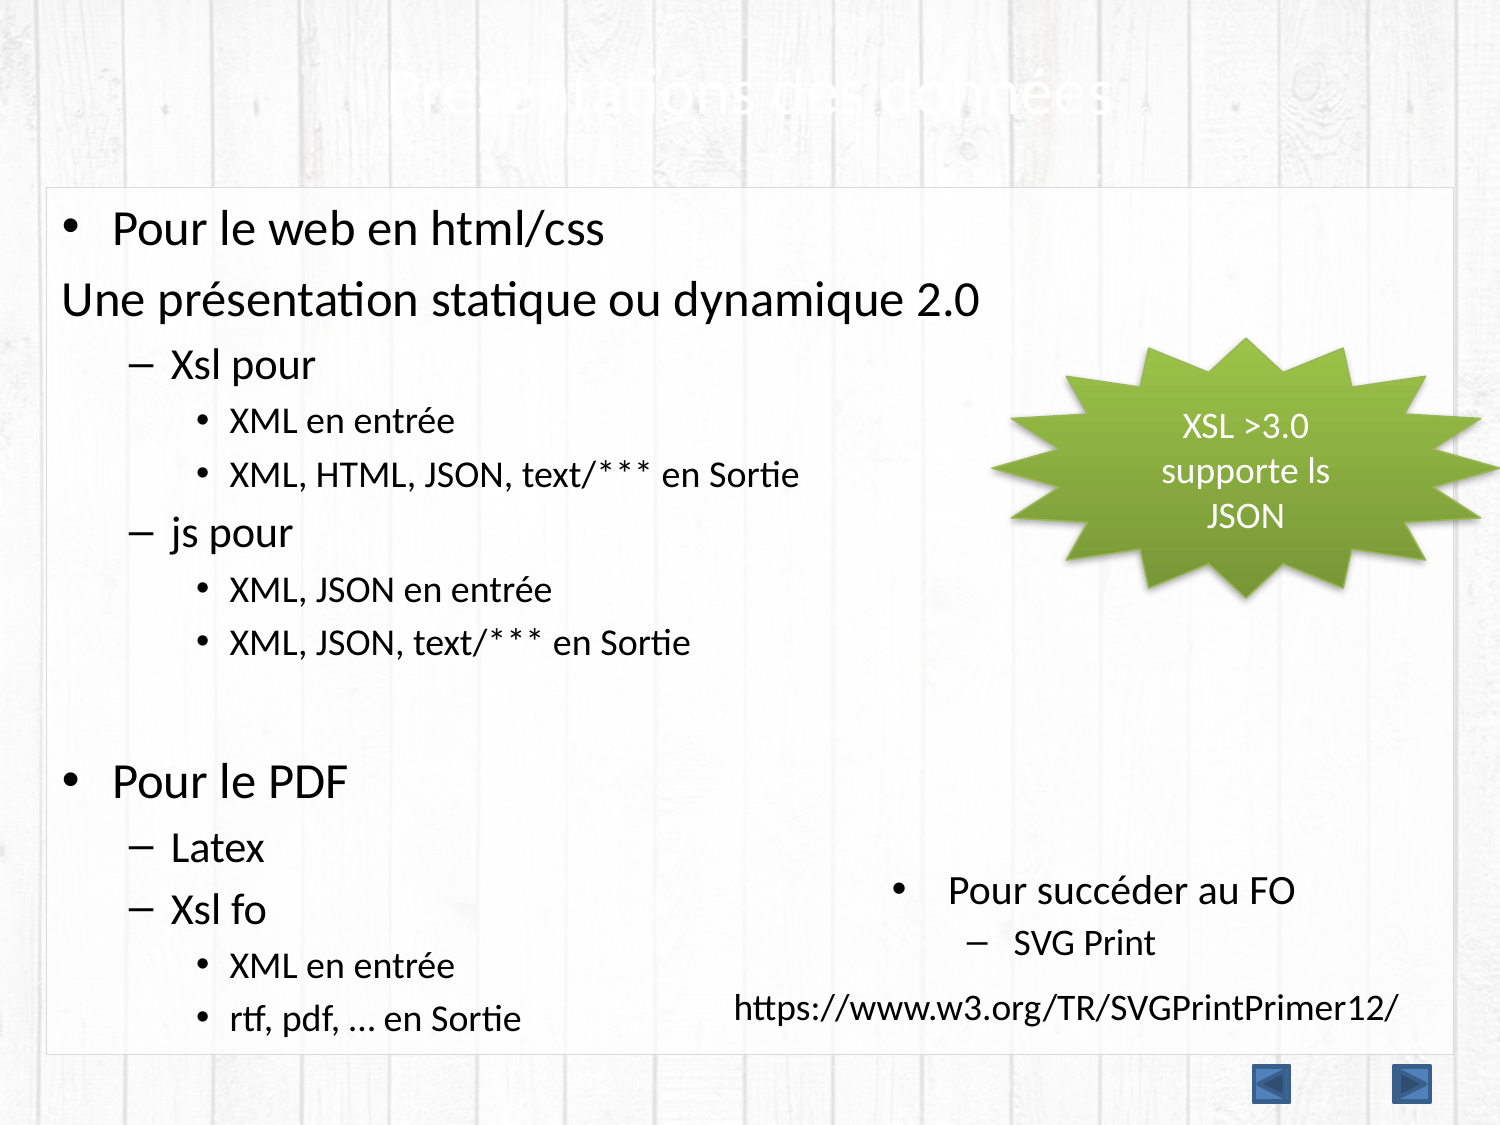

# Présentations des données
Pour le web en html/css
Une présentation statique ou dynamique 2.0
Xsl pour
XML en entrée
XML, HTML, JSON, text/*** en Sortie
js pour
XML, JSON en entrée
XML, JSON, text/*** en Sortie

Pour le PDF
Latex
Xsl fo
XML en entrée
rtf, pdf, … en Sortie

XSL >3.0 supporte ls JSON
Pour succéder au FO
SVG Print
https://www.w3.org/TR/SVGPrintPrimer12/